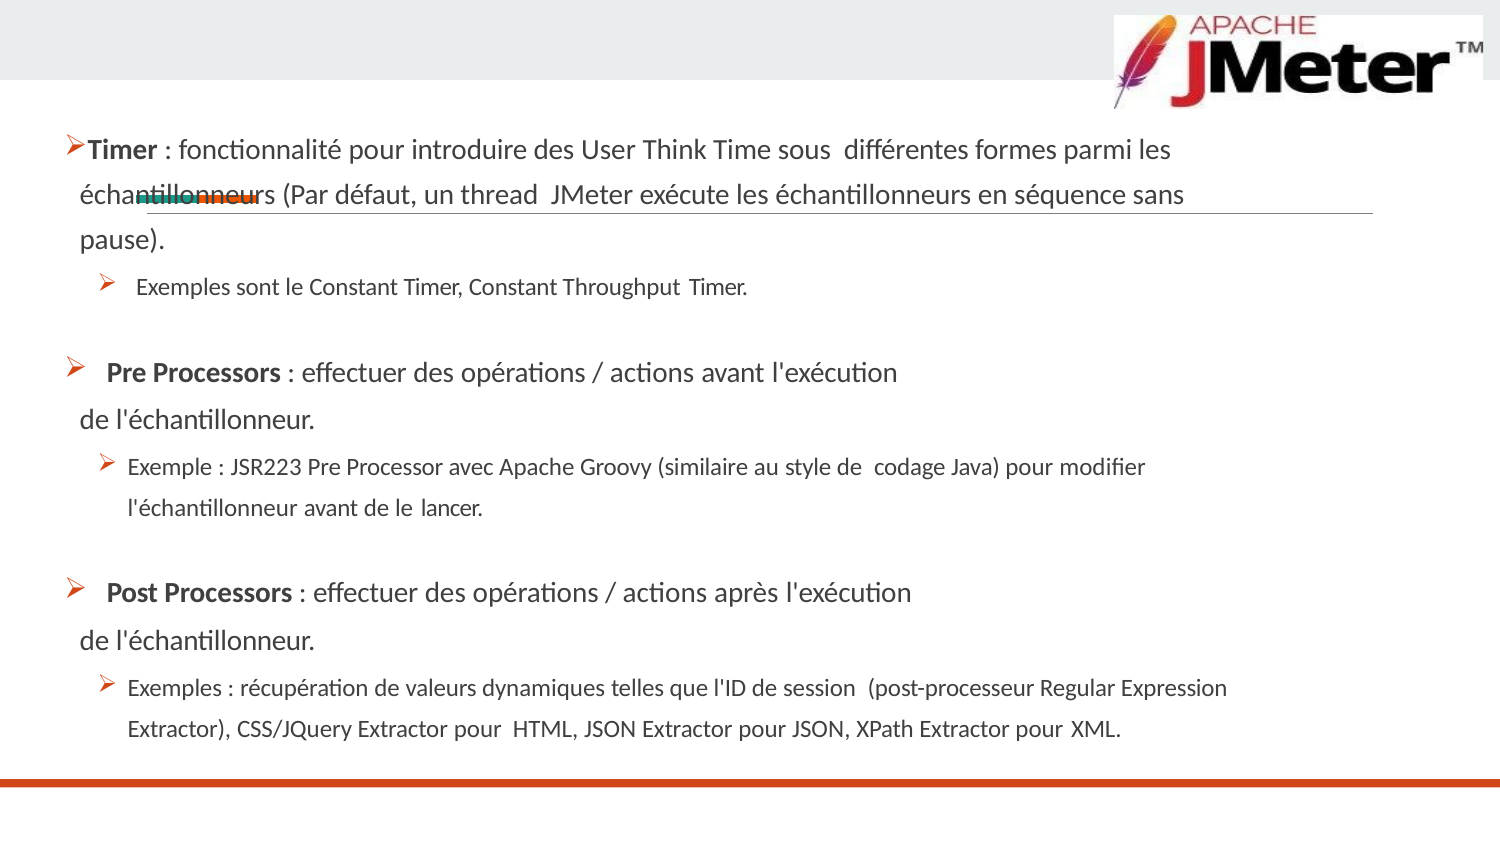

# Composants JMeter
Timer : fonctionnalité pour introduire des User Think Time sous  différentes formes parmi les échantillonneurs (Par défaut, un thread  JMeter exécute les échantillonneurs en séquence sans pause).
Exemples sont le Constant Timer, Constant Throughput Timer.

Pre Processors : effectuer des opérations / actions avant l'exécution
de l'échantillonneur.
Exemple : JSR223 Pre Processor avec Apache Groovy (similaire au style de  codage Java) pour modifier l'échantillonneur avant de le lancer.

Post Processors : effectuer des opérations / actions après l'exécution
de l'échantillonneur.
Exemples : récupération de valeurs dynamiques telles que l'ID de session  (post-processeur Regular Expression Extractor), CSS/JQuery Extractor pour  HTML, JSON Extractor pour JSON, XPath Extractor pour XML.